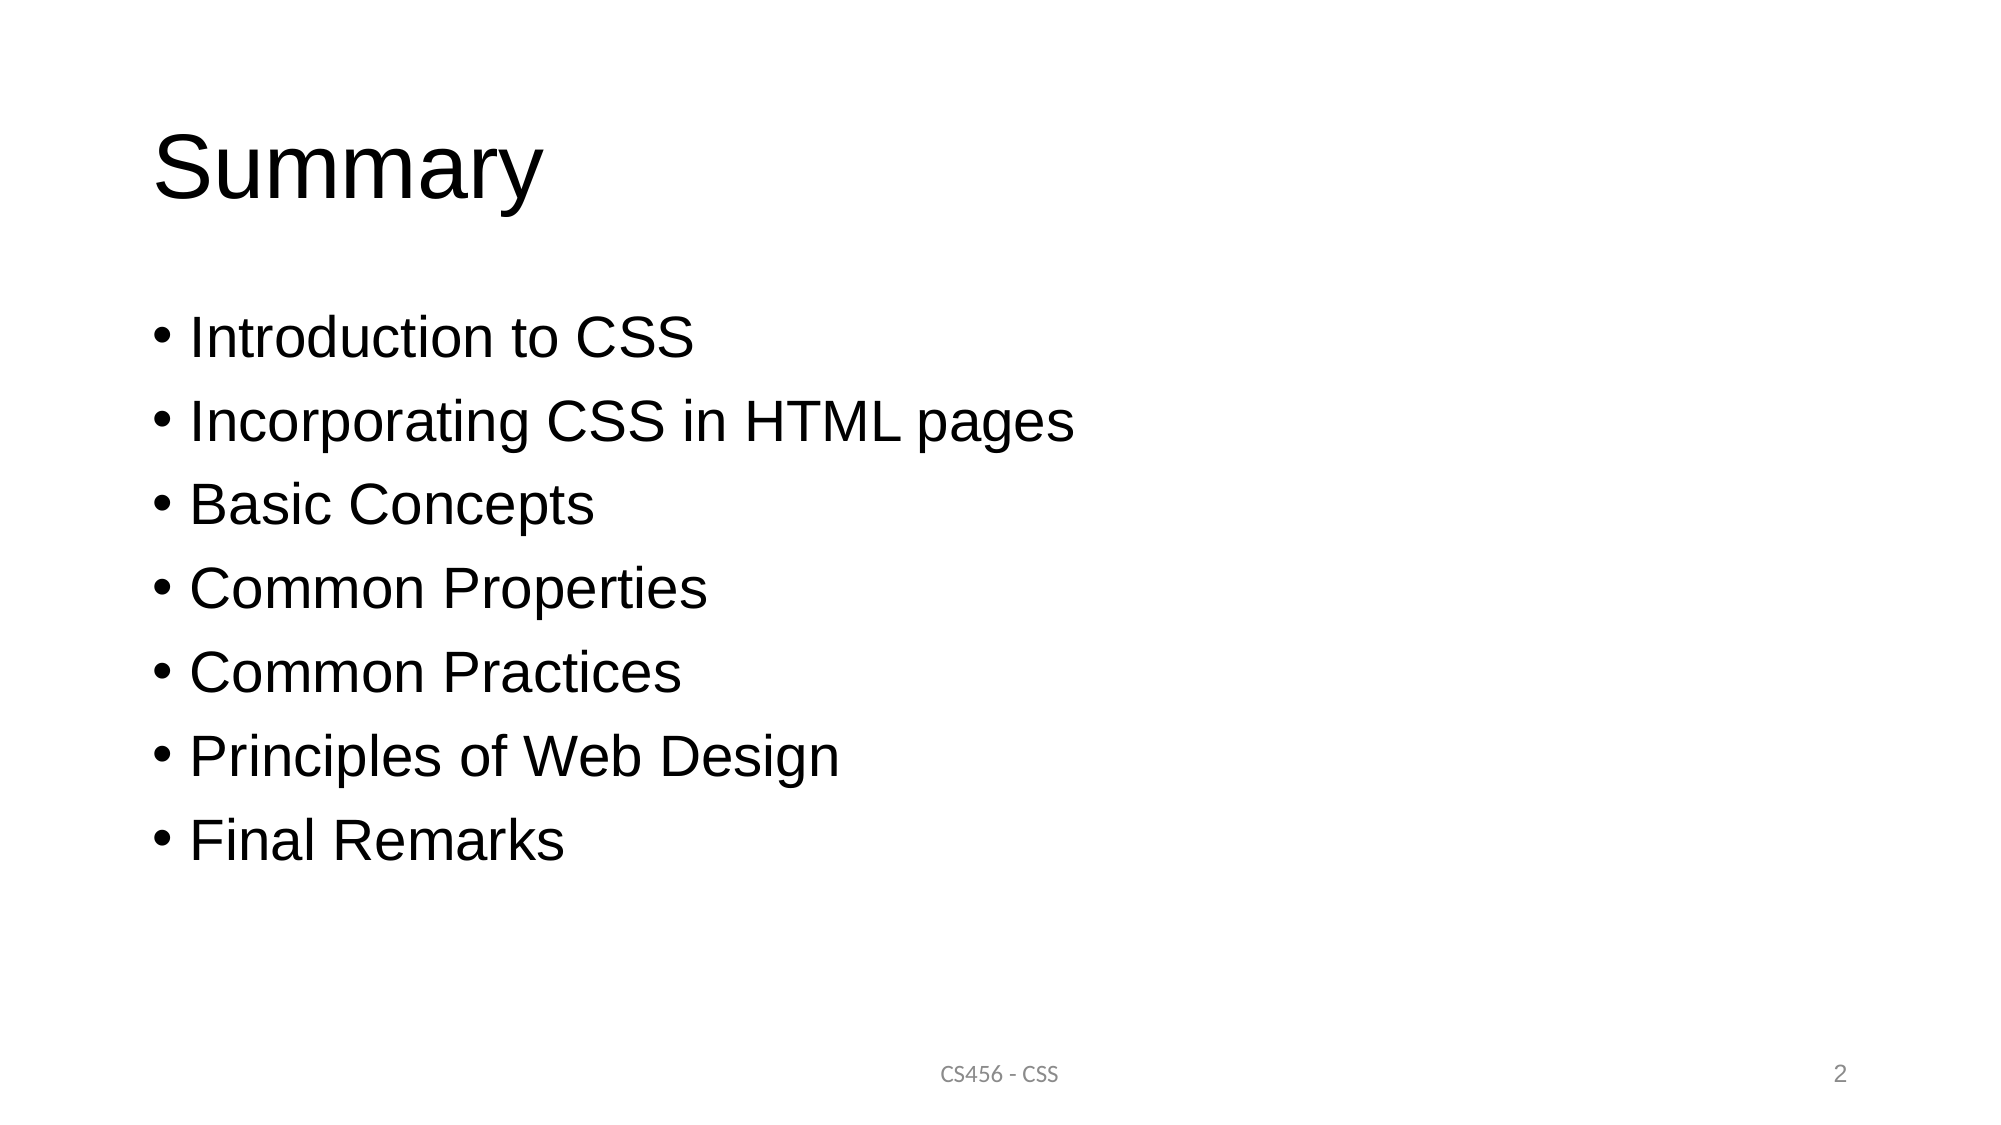

# Summary
Introduction to CSS
Incorporating CSS in HTML pages
Basic Concepts
Common Properties
Common Practices
Principles of Web Design
Final Remarks
CS456 - CSS
2